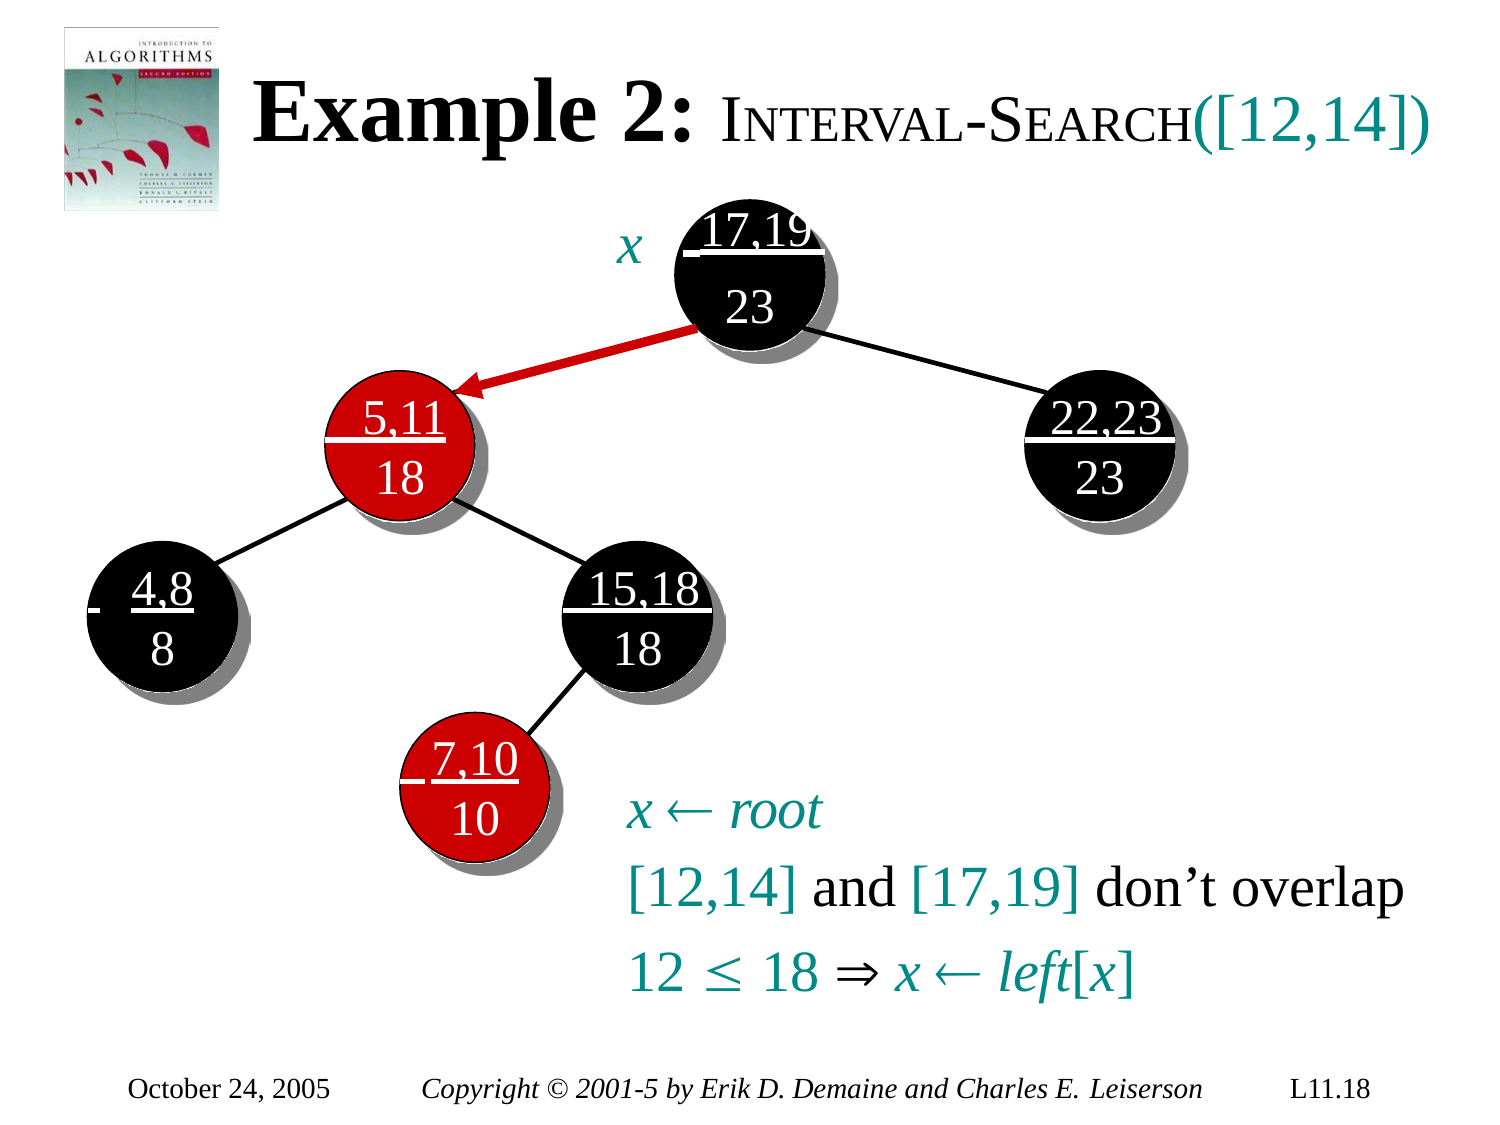

# Example 2: INTERVAL-SEARCH([12,14])
x	 17,19
23

   5,11
18
  22,23
23

 	4,8
8
  15,18
18

  7,10
10
x ← root
[12,14] and [17,19] don’t overlap
12 ≤ 18 ⇒ x ← left[x]
October 24, 2005
Copyright © 2001-5 by Erik D. Demaine and Charles E. Leiserson
L11.18